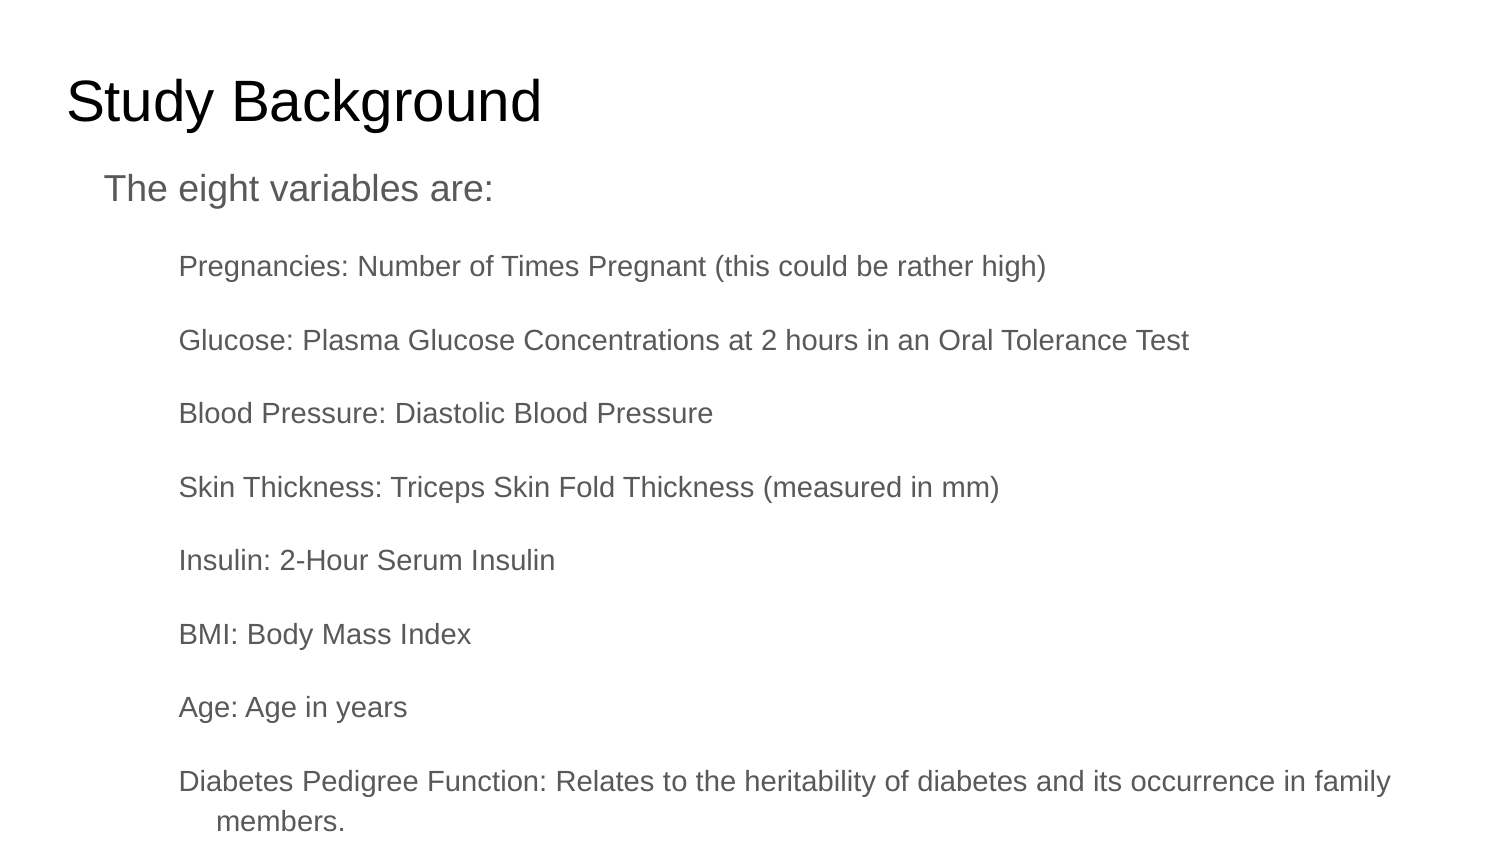

# Study Background
The eight variables are:
Pregnancies: Number of Times Pregnant (this could be rather high)
Glucose: Plasma Glucose Concentrations at 2 hours in an Oral Tolerance Test
Blood Pressure: Diastolic Blood Pressure
Skin Thickness: Triceps Skin Fold Thickness (measured in mm)
Insulin: 2-Hour Serum Insulin
BMI: Body Mass Index
Age: Age in years
Diabetes Pedigree Function: Relates to the heritability of diabetes and its occurrence in family members.
Parents or full siblings are given more weight than grandparents, uncles, aunts or half-siblings, who are given more weight than half aunts, half uncles or first cousins